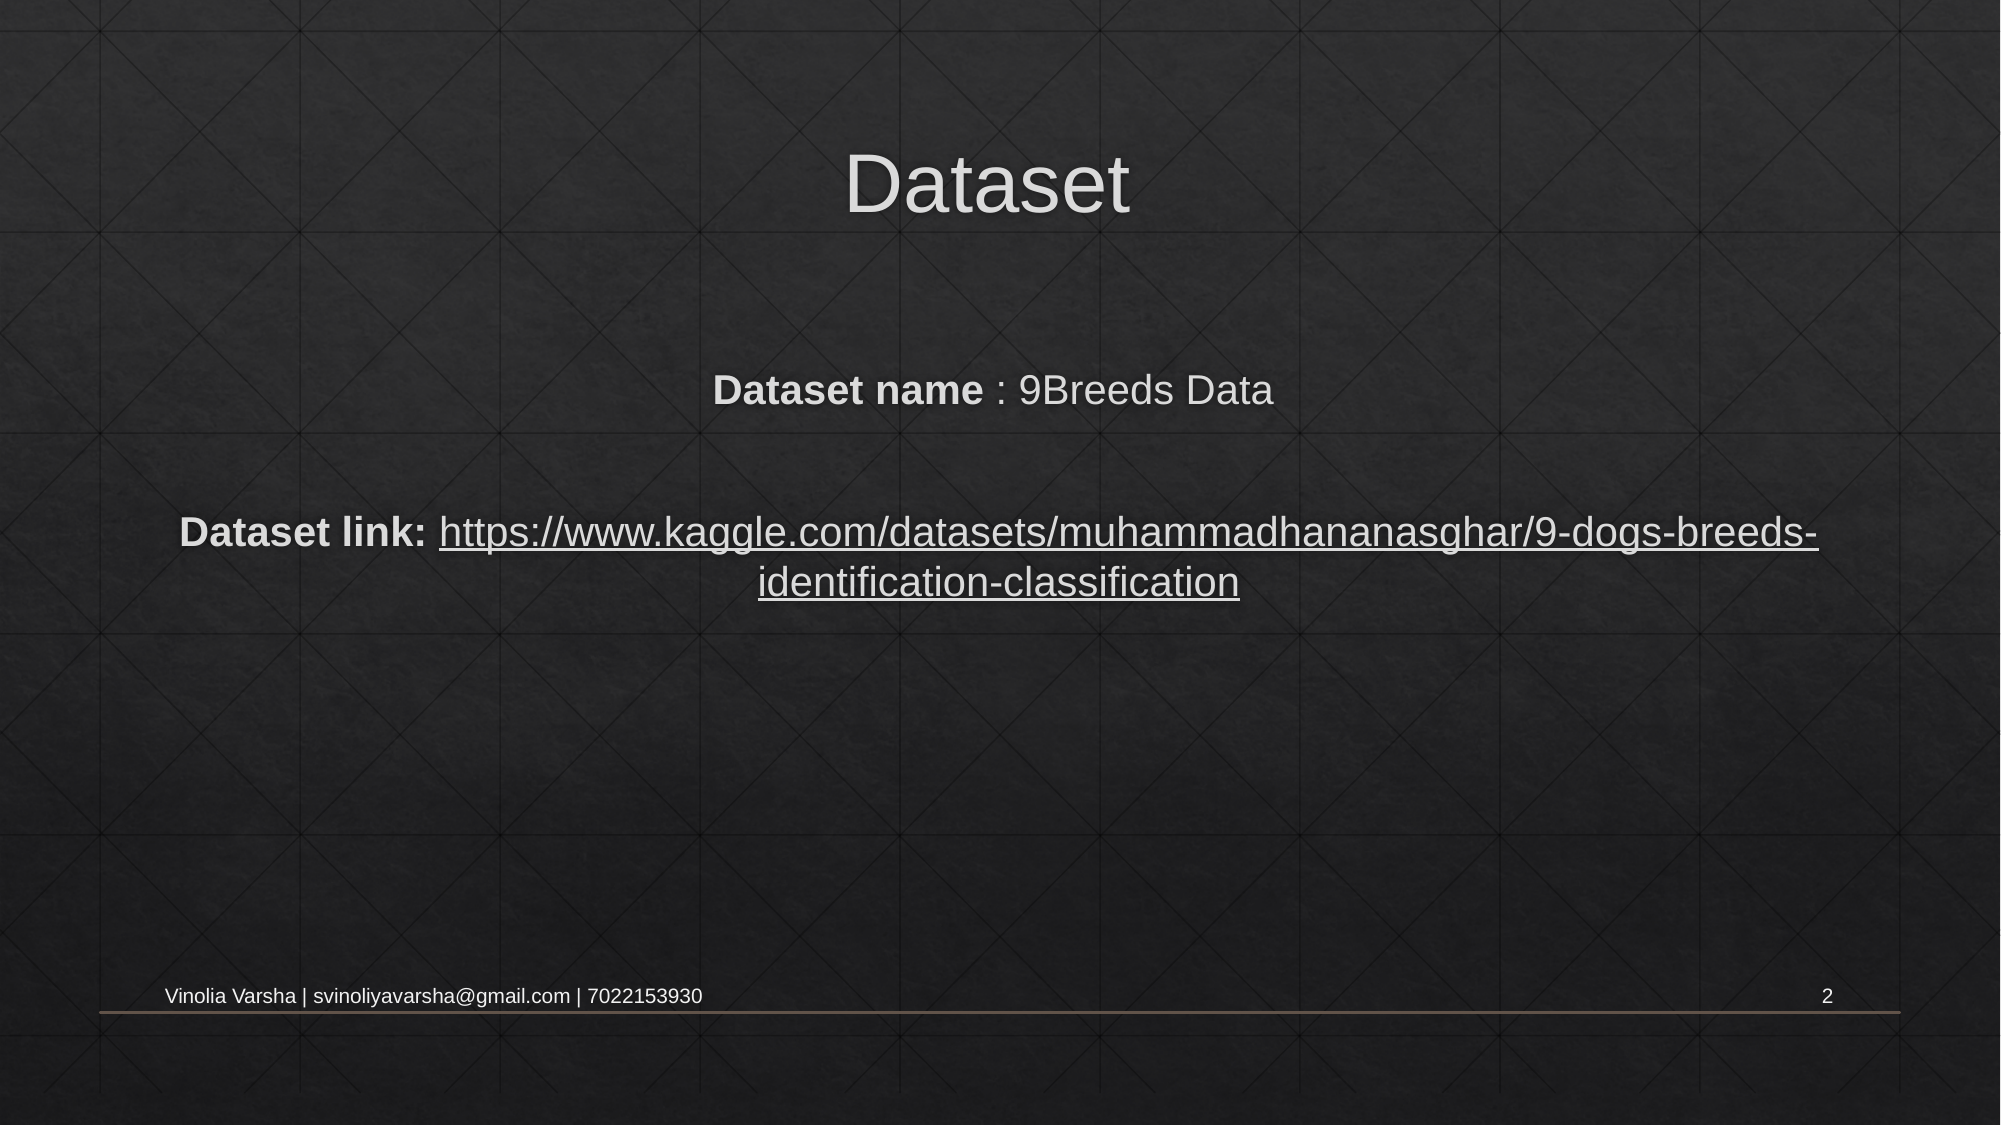

# Dataset

Dataset name : 9Breeds Data

Dataset link: https://www.kaggle.com/datasets/muhammadhananasghar/9-dogs-breeds-identification-classification
Vinolia Varsha | svinoliyavarsha@gmail.com | 7022153930
2